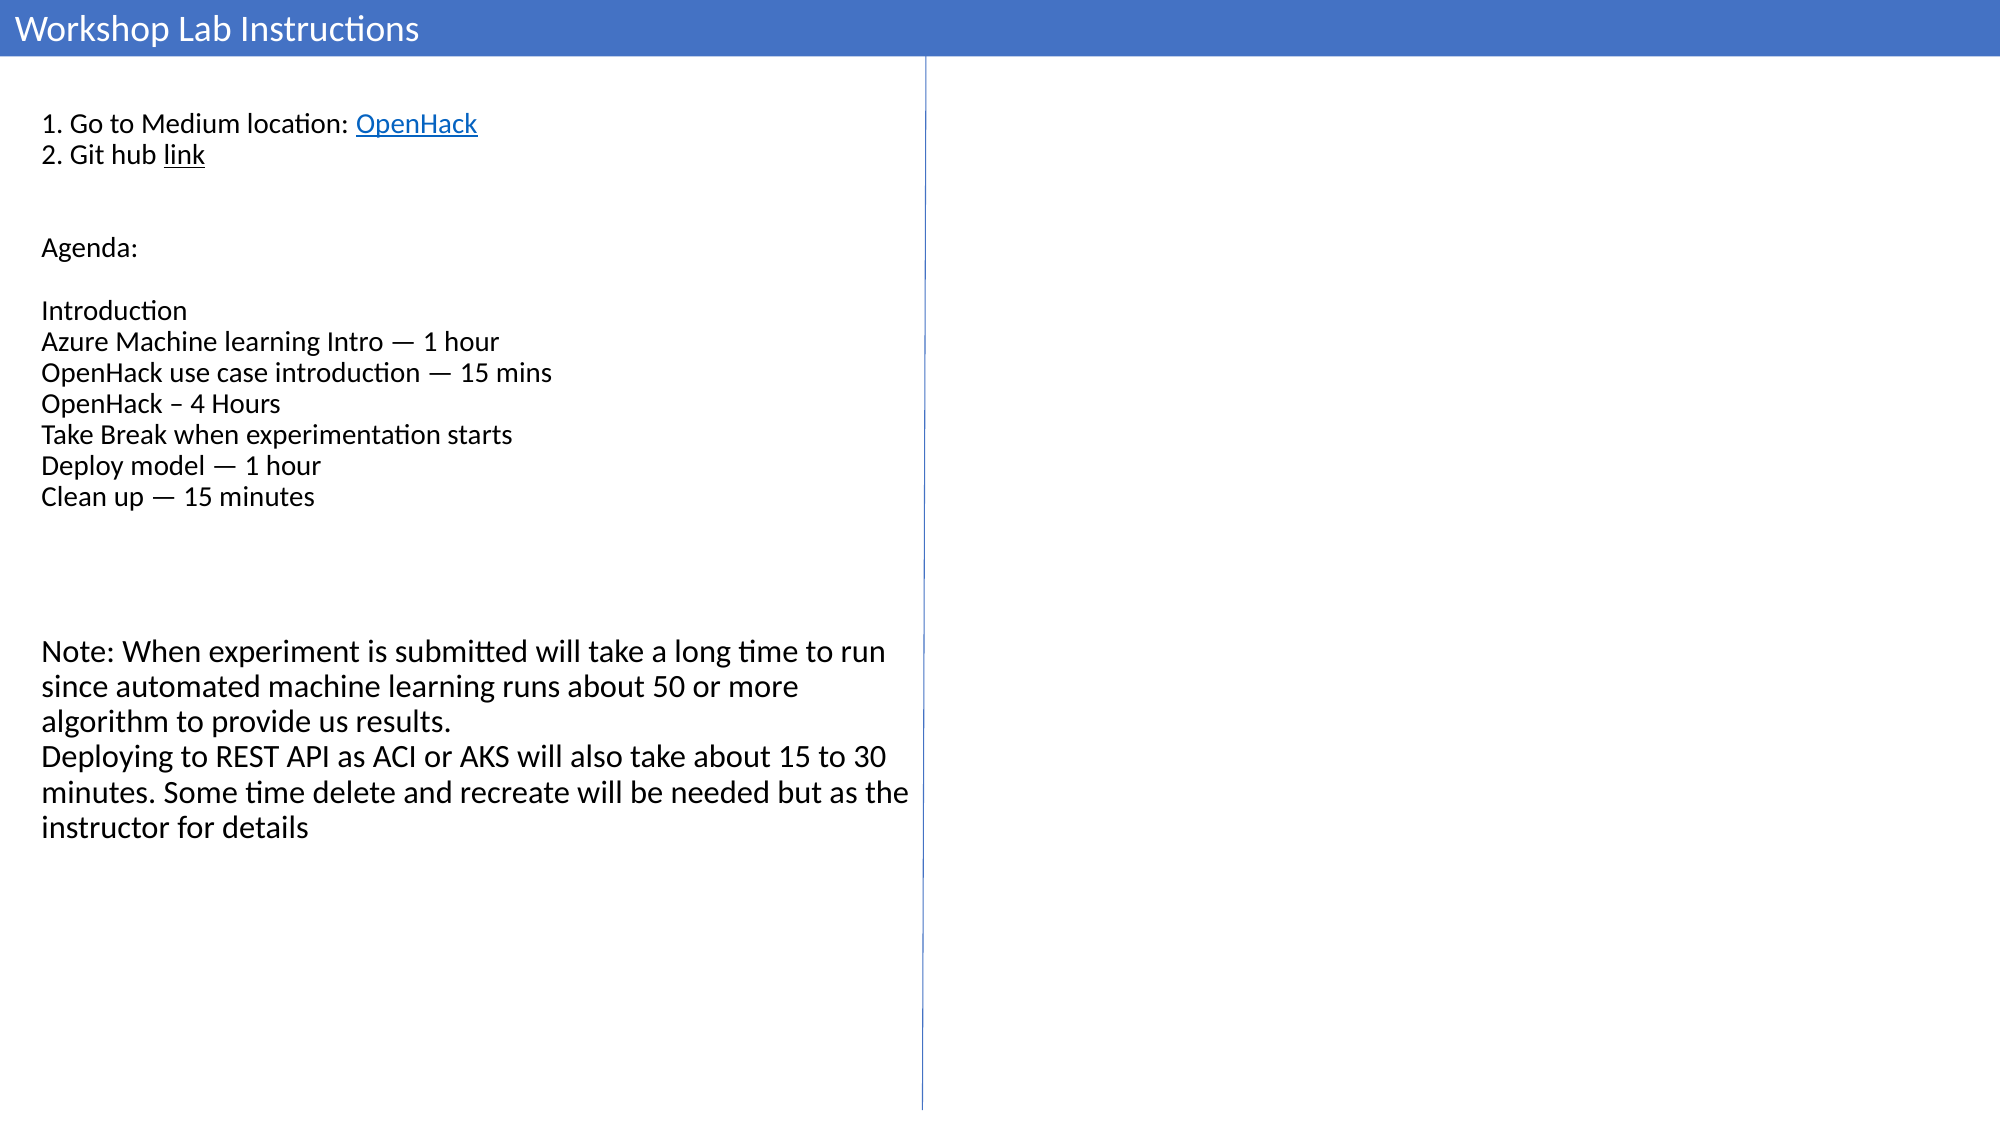

Workshop Lab Instructions
# 1. Go to Medium location: OpenHack 2. Git hub link Agenda: Introduction Azure Machine learning Intro — 1 hour OpenHack use case introduction — 15 mins OpenHack – 4 Hours Take Break when experimentation starts Deploy model — 1 hour Clean up — 15 minutes Note: When experiment is submitted will take a long time to run since automated machine learning runs about 50 or more algorithm to provide us results. Deploying to REST API as ACI or AKS will also take about 15 to 30 minutes. Some time delete and recreate will be needed but as the instructor for details